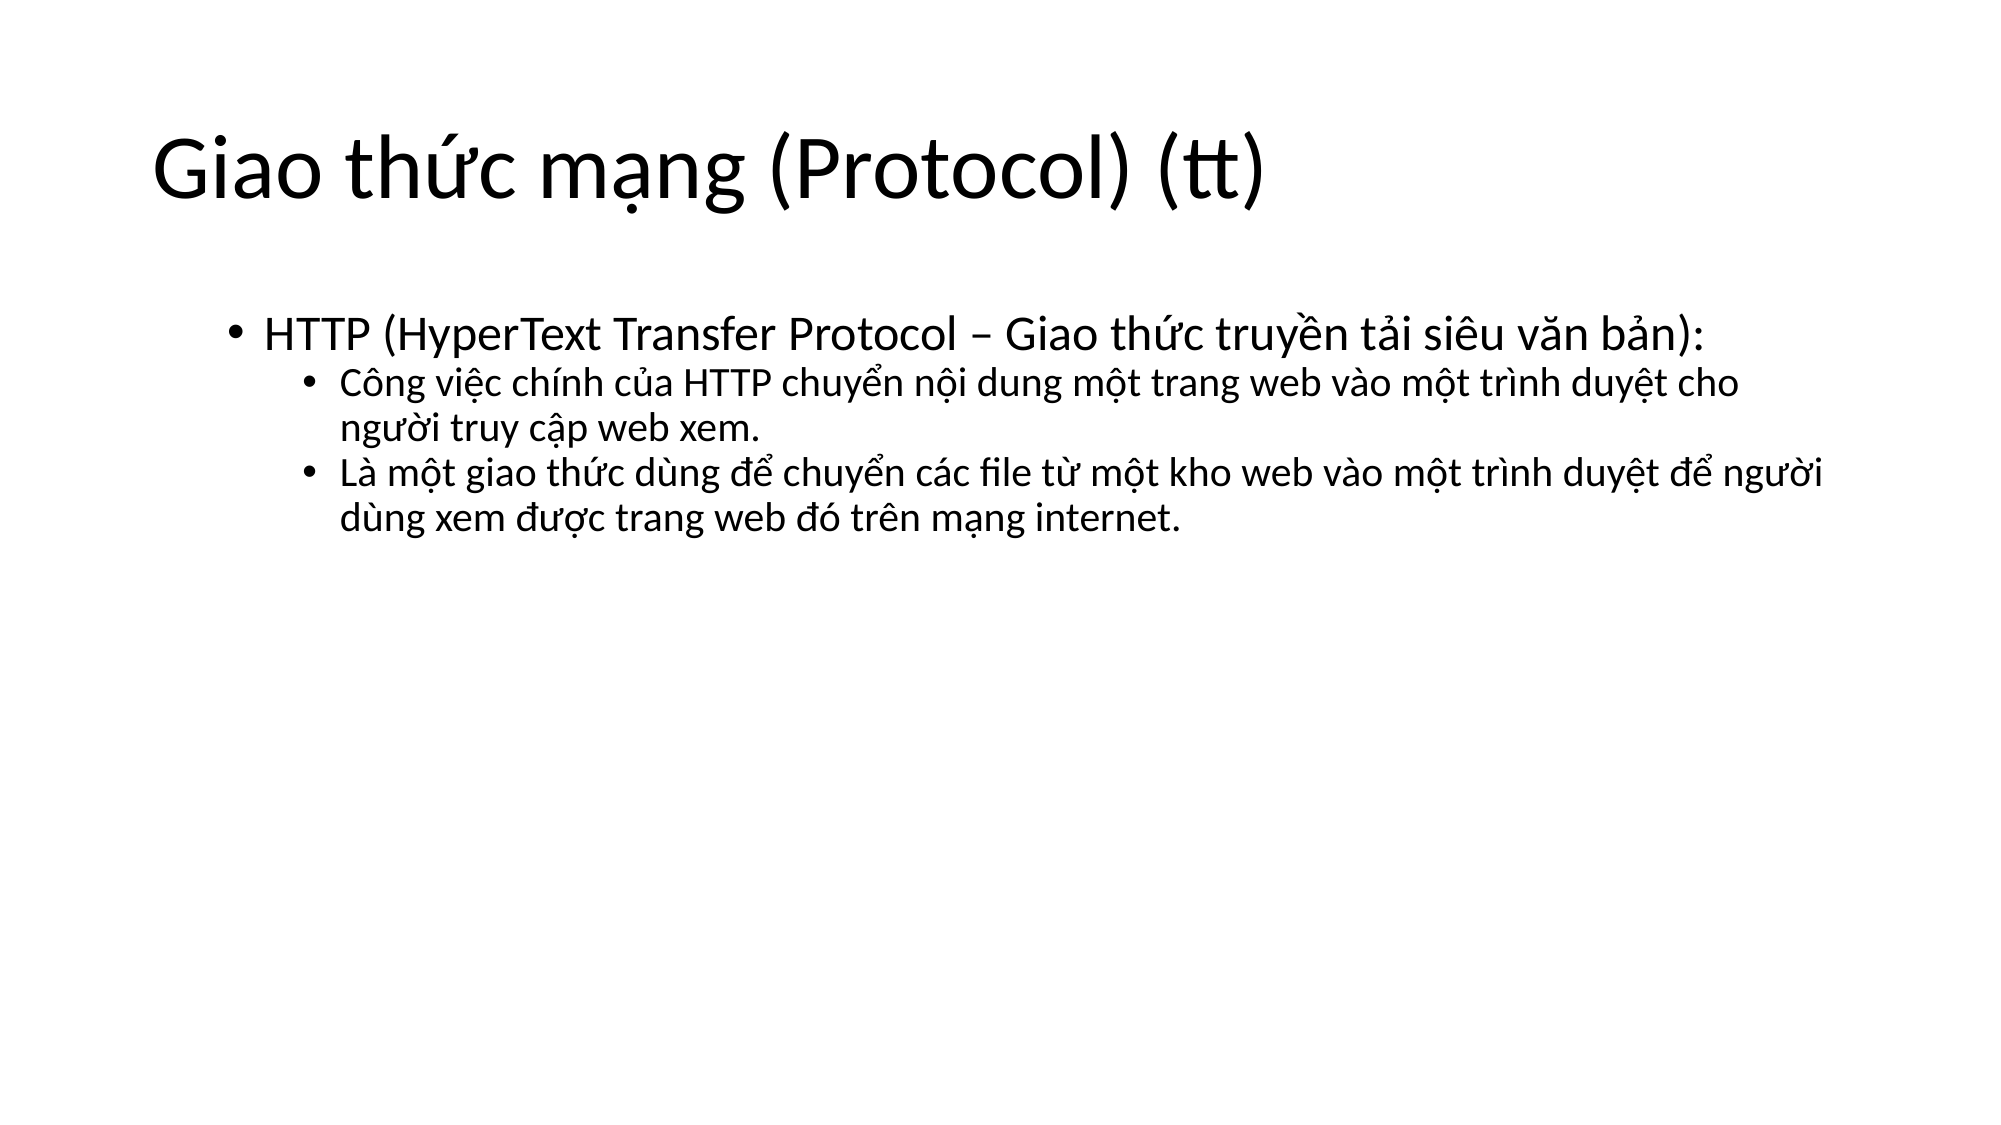

# Giao thức mạng (Protocol) (tt)
HTTP (HyperText Transfer Protocol – Giao thức truyền tải siêu văn bản):
Công việc chính của HTTP chuyển nội dung một trang web vào một trình duyệt cho người truy cập web xem.
Là một giao thức dùng để chuyển các file từ một kho web vào một trình duyệt để người dùng xem được trang web đó trên mạng internet.